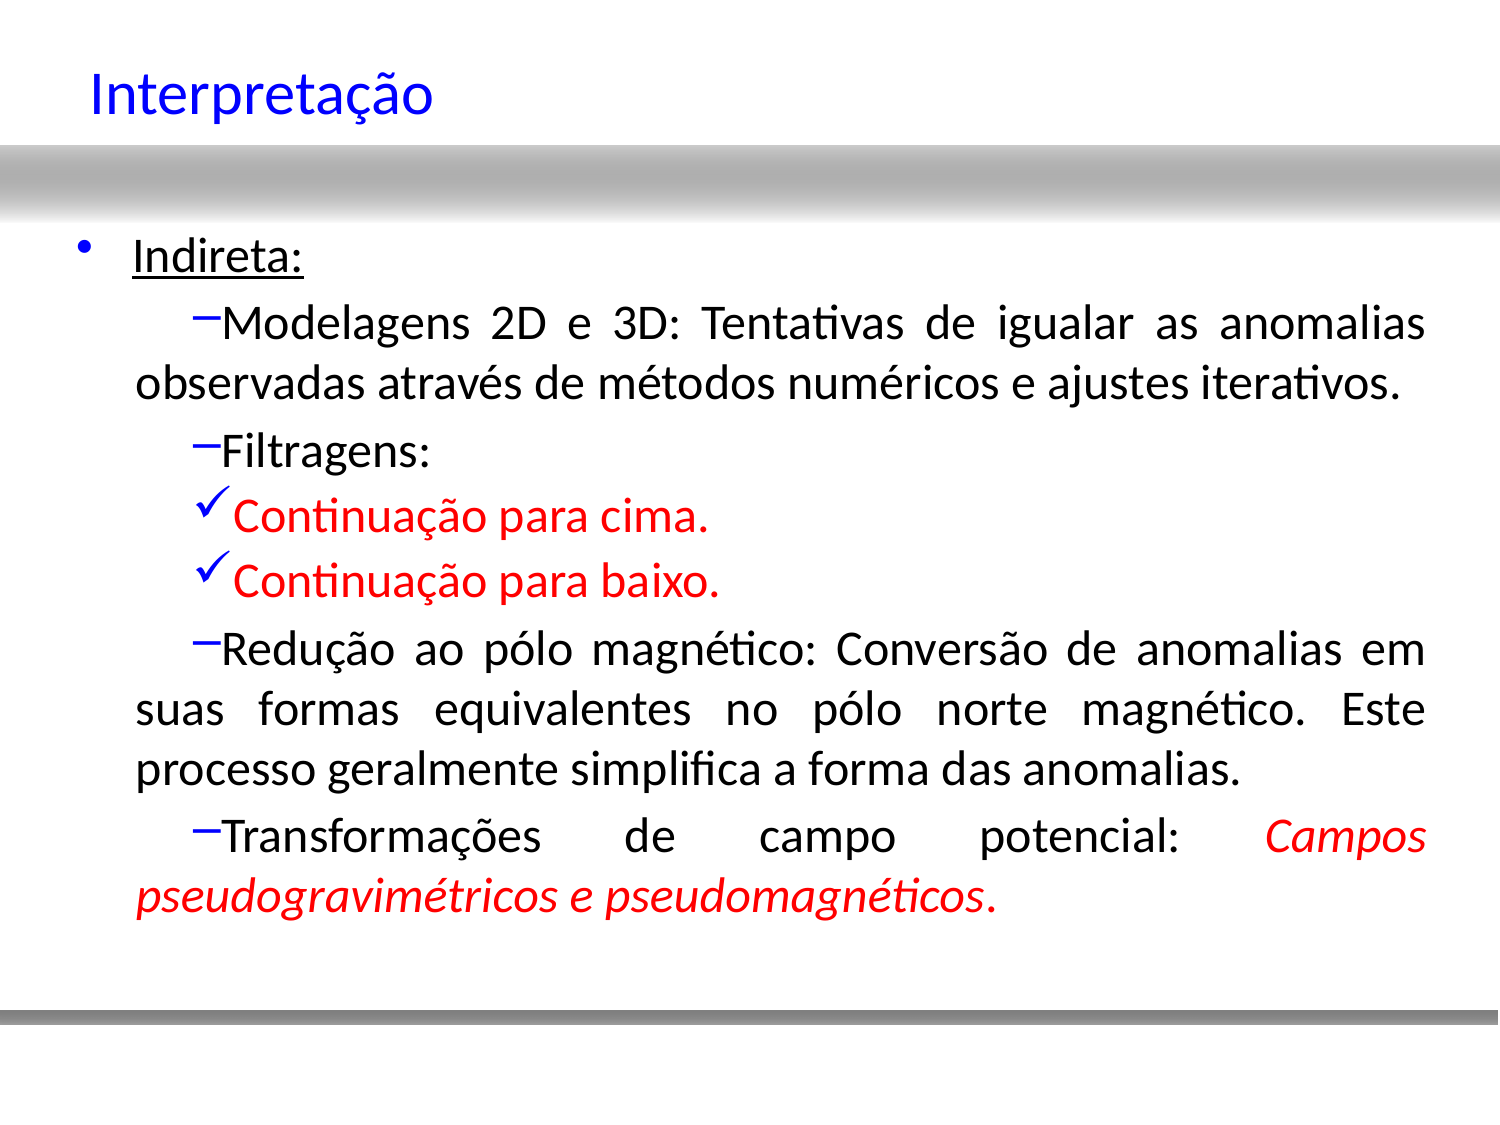

# Interpretação
Indireta:
Modelagens 2D e 3D: Tentativas de igualar as anomalias observadas através de métodos numéricos e ajustes iterativos.
Filtragens:
Continuação para cima.
Continuação para baixo.
Redução ao pólo magnético: Conversão de anomalias em suas formas equivalentes no pólo norte magnético. Este processo geralmente simplifica a forma das anomalias.
Transformações de campo potencial: Campos pseudogravimétricos e pseudomagnéticos.